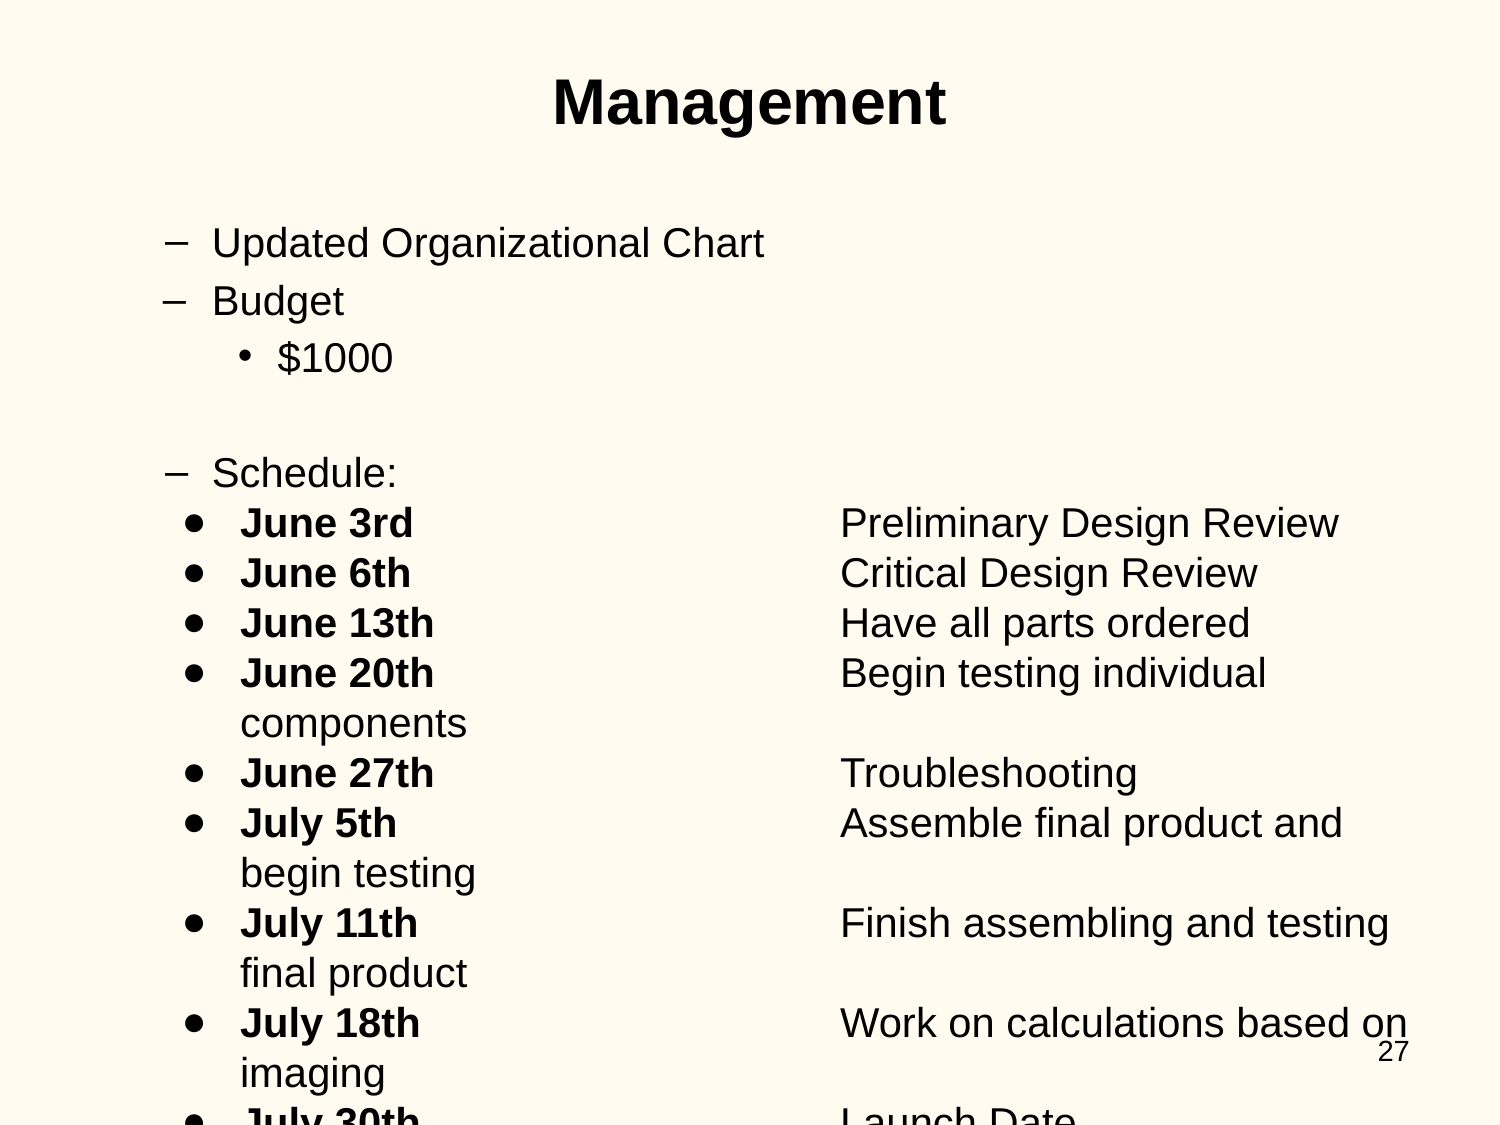

Management

Updated Organizational Chart
Budget
$1000

Schedule:
June 3rd 			Preliminary Design Review
June 6th 			Critical Design Review
June 13th 			Have all parts ordered
June 20th 			Begin testing individual components
June 27th 			Troubleshooting
July 5th 			Assemble final product and begin testing
July 11th 			Finish assembling and testing final product
July 18th 			Work on calculations based on imaging
July 30th 			Launch Date
August 12th 		Submit Final Report

27